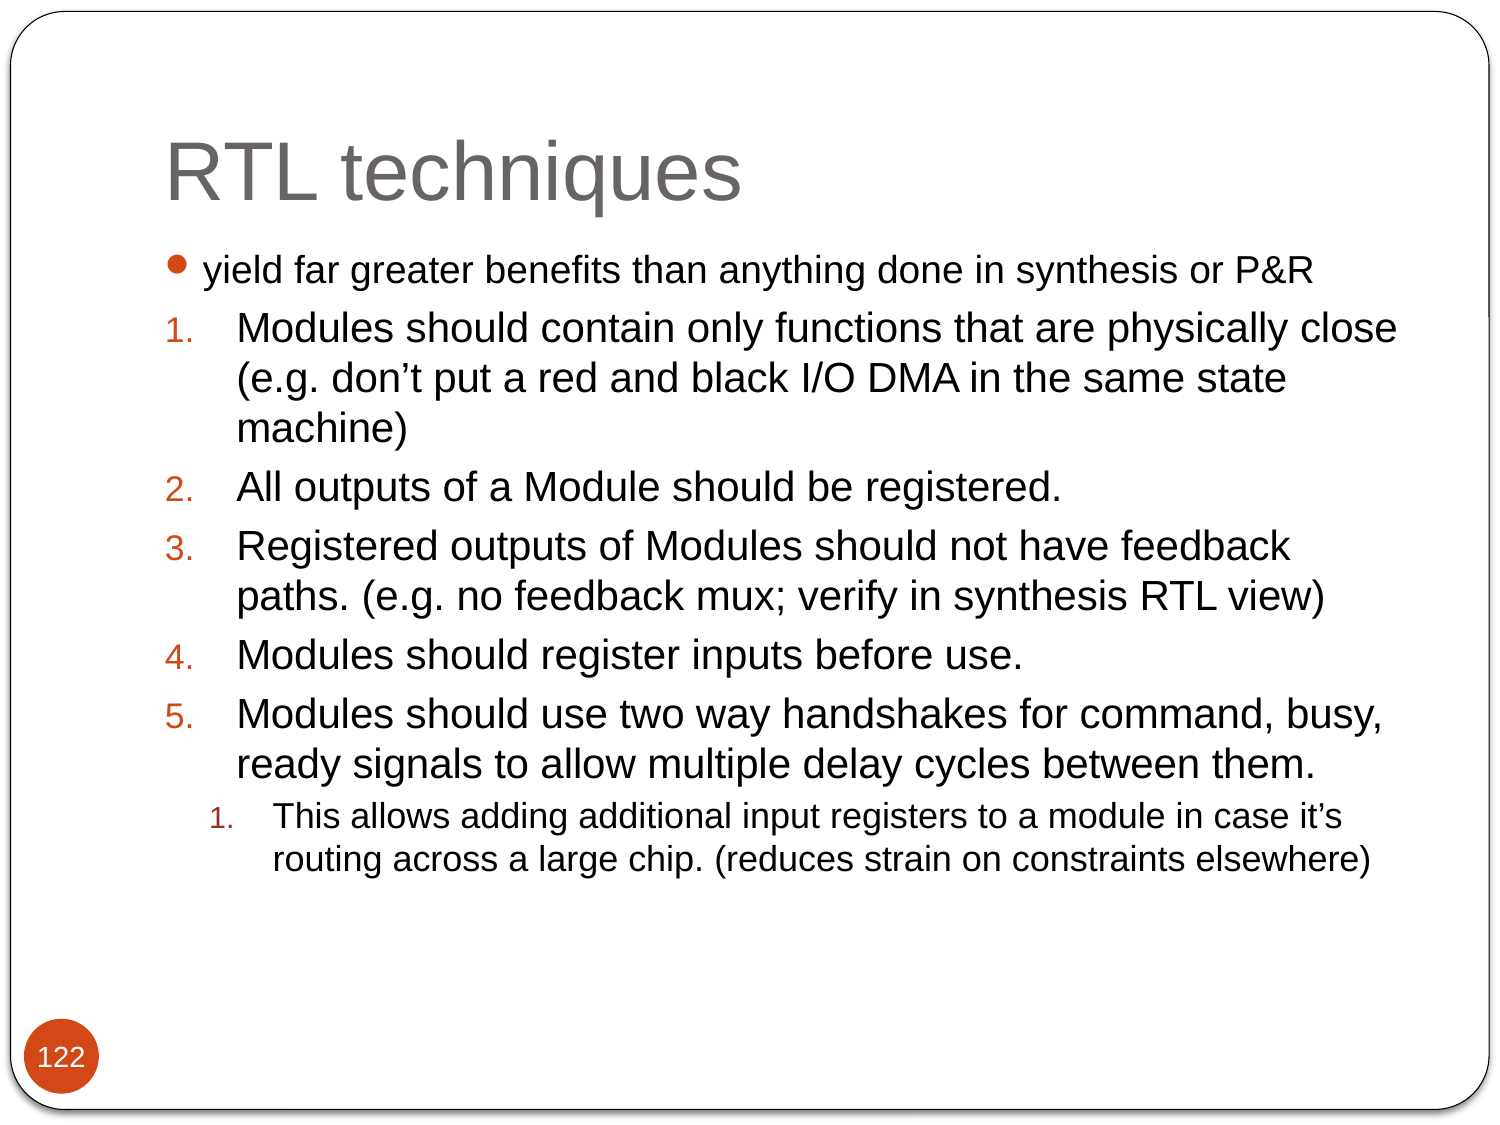

# RTL techniques
yield far greater benefits than anything done in synthesis or P&R
Modules should contain only functions that are physically close (e.g. don’t put a red and black I/O DMA in the same state machine)
All outputs of a Module should be registered.
Registered outputs of Modules should not have feedback paths. (e.g. no feedback mux; verify in synthesis RTL view)
Modules should register inputs before use.
Modules should use two way handshakes for command, busy, ready signals to allow multiple delay cycles between them.
This allows adding additional input registers to a module in case it’s routing across a large chip. (reduces strain on constraints elsewhere)

122